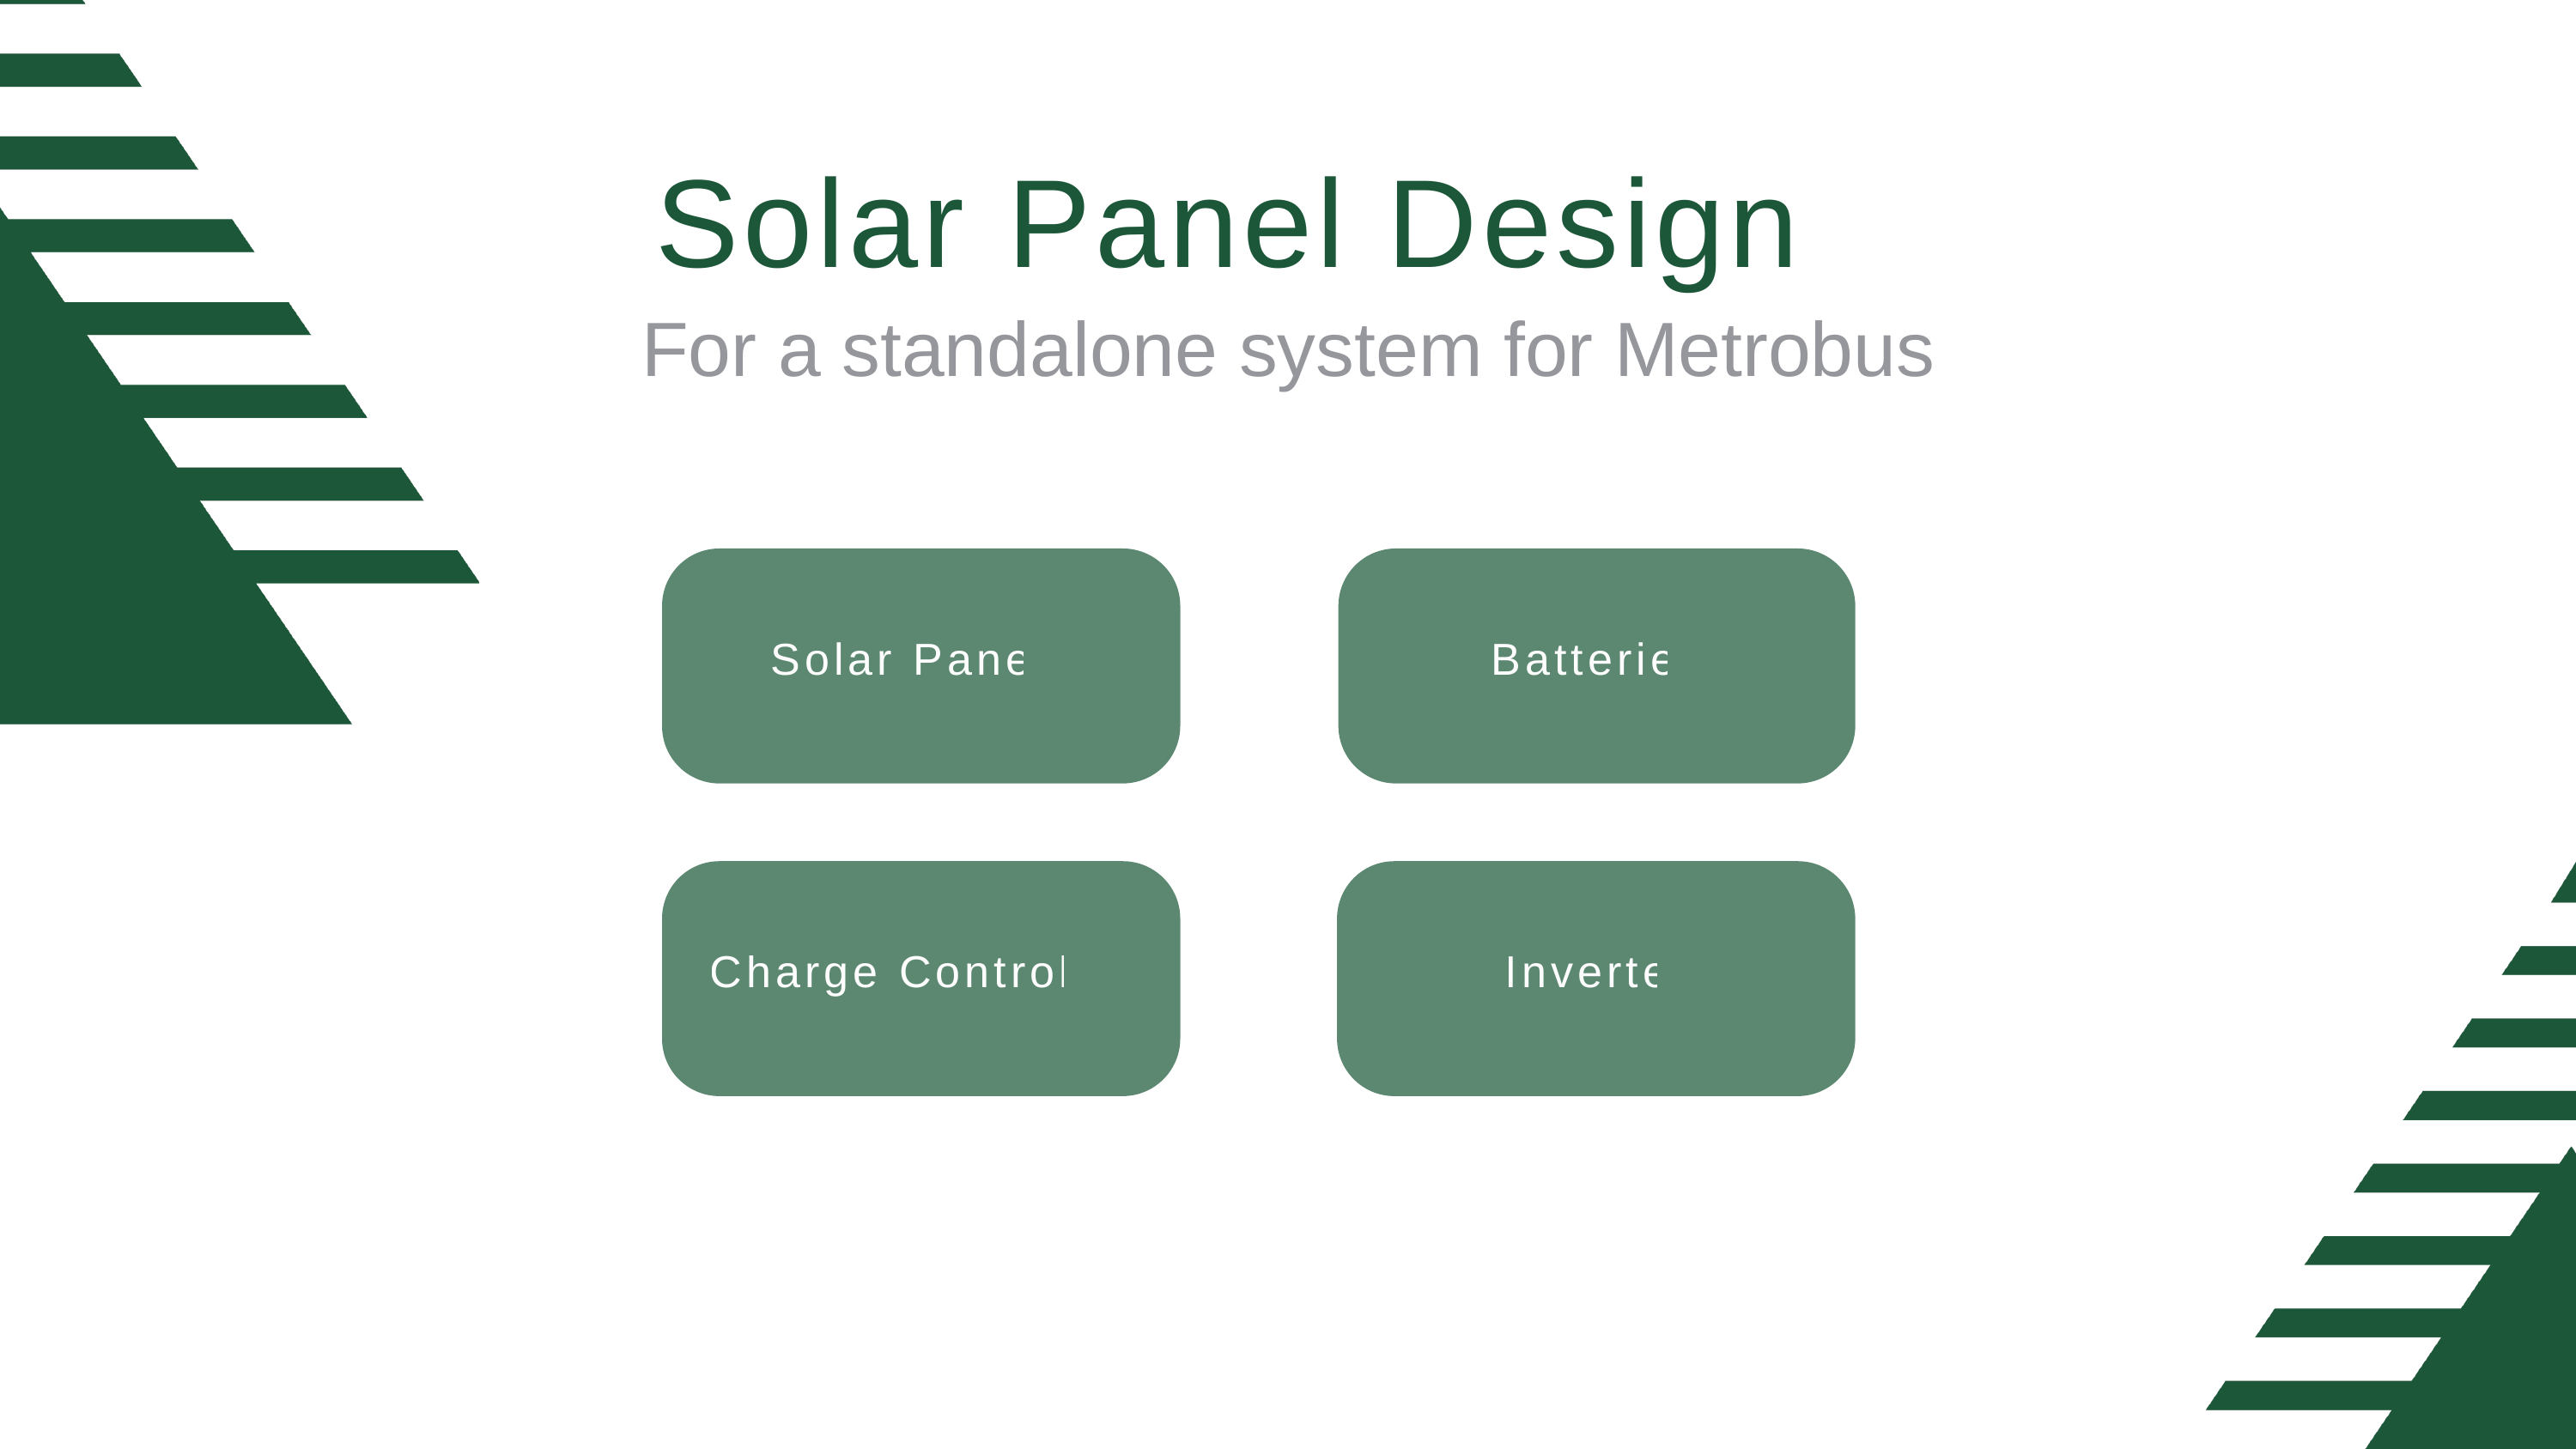

Solar Panel Design
For a standalone system for Metrobus

Solar Panels

Batteries

Charge Controller

Inverter